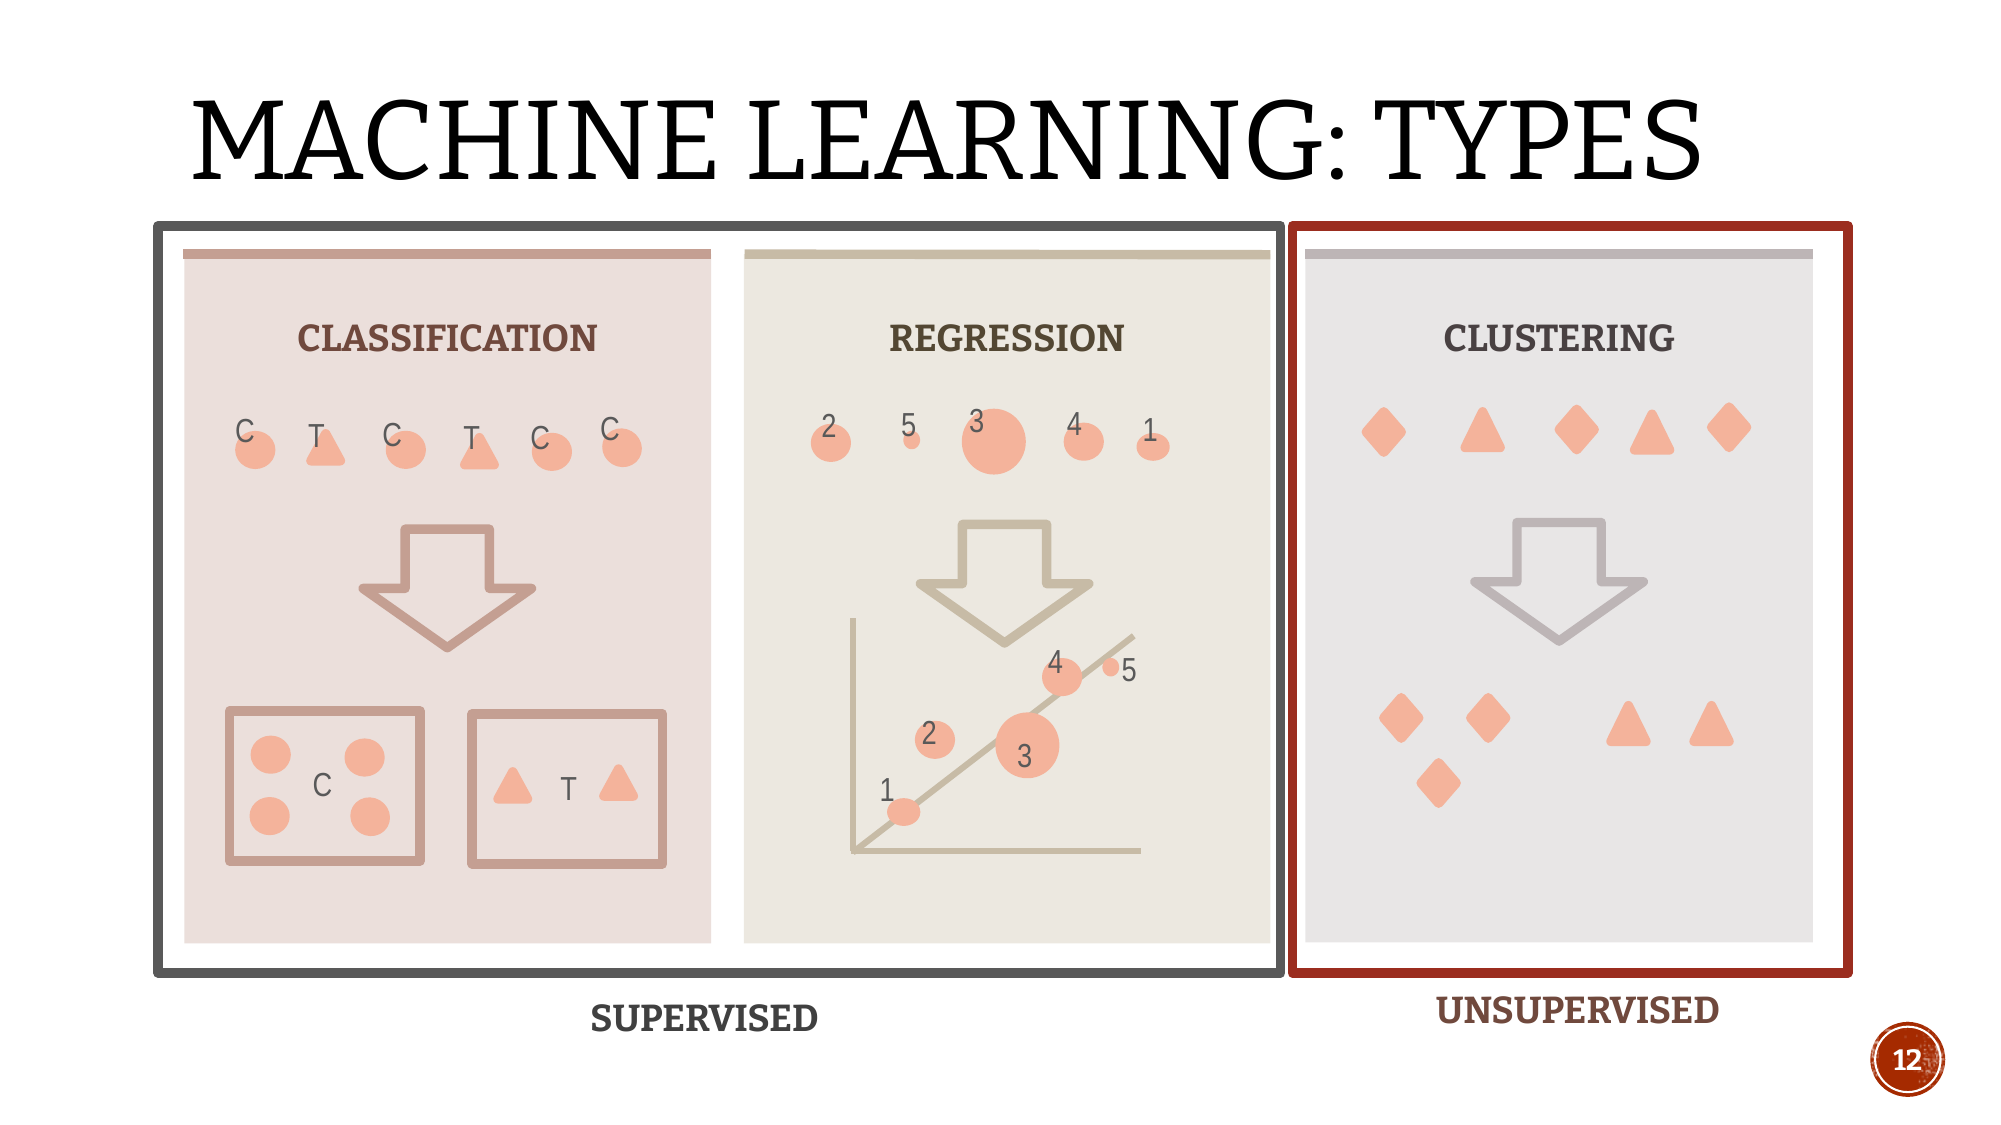

machine learning: TYPES

CLASSIFICATION
REGRESSION
CLUSTERING
3
4
5
2
C
1
C
C
T

C
T

4
5

2

3

C
T
1

UNSUPERVISED
SUPERVISED
12